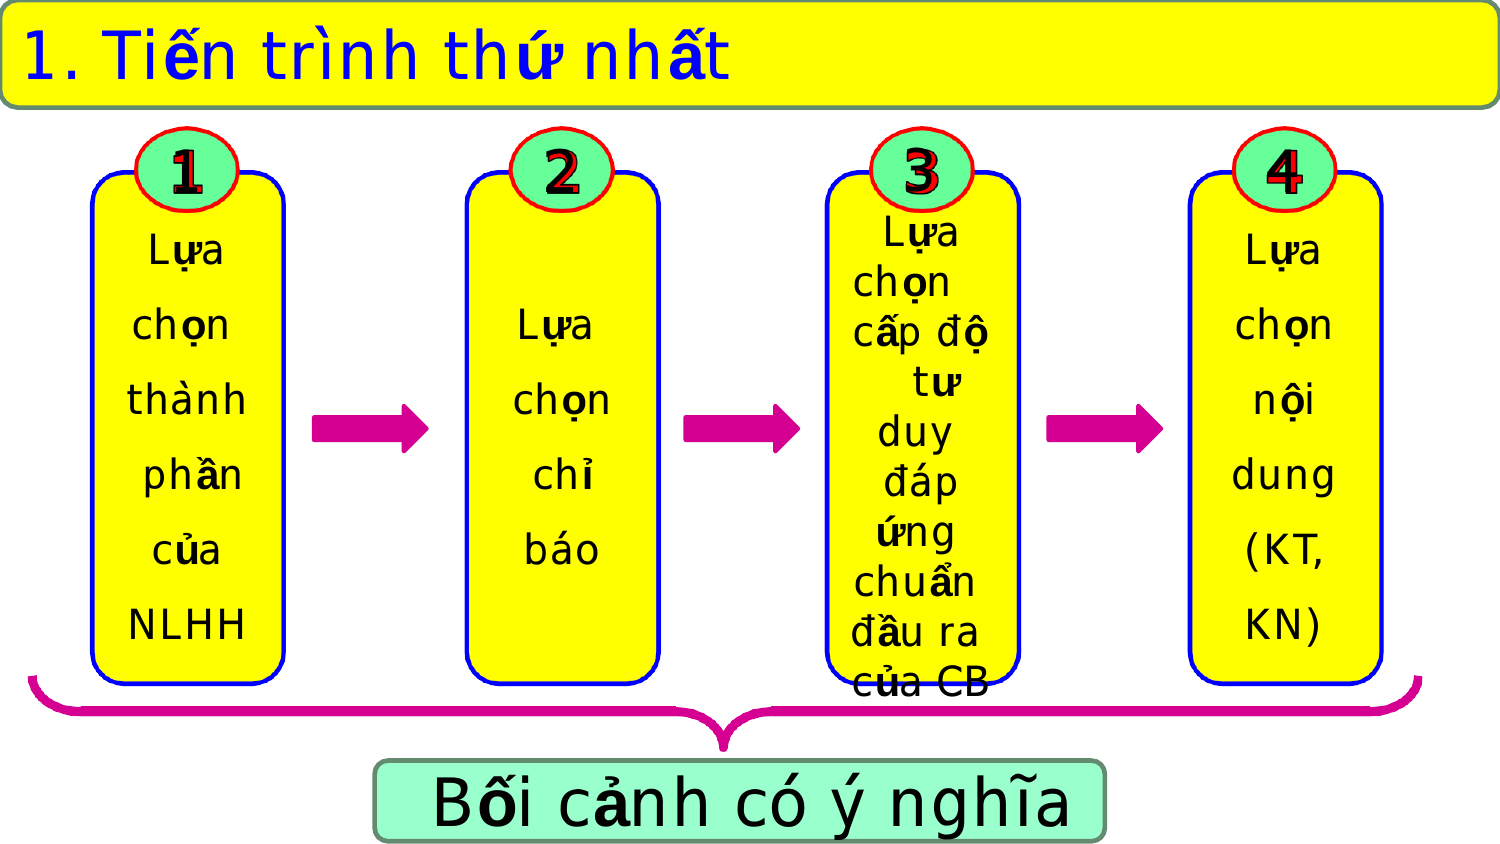

# 1. Tiến trình thứ nhất
1
Lựa
chọn  thành  phần  của  NLHH
4
Lựa
chọn  nội  dung  (KT,  KN)

2
3
Lựa  chọn  cấp độ
tư duy  đáp
ứng  chuẩn  đầu ra  của CB
Lựa  chọn  chỉ  báo

Bối cảnh có ý nghĩa